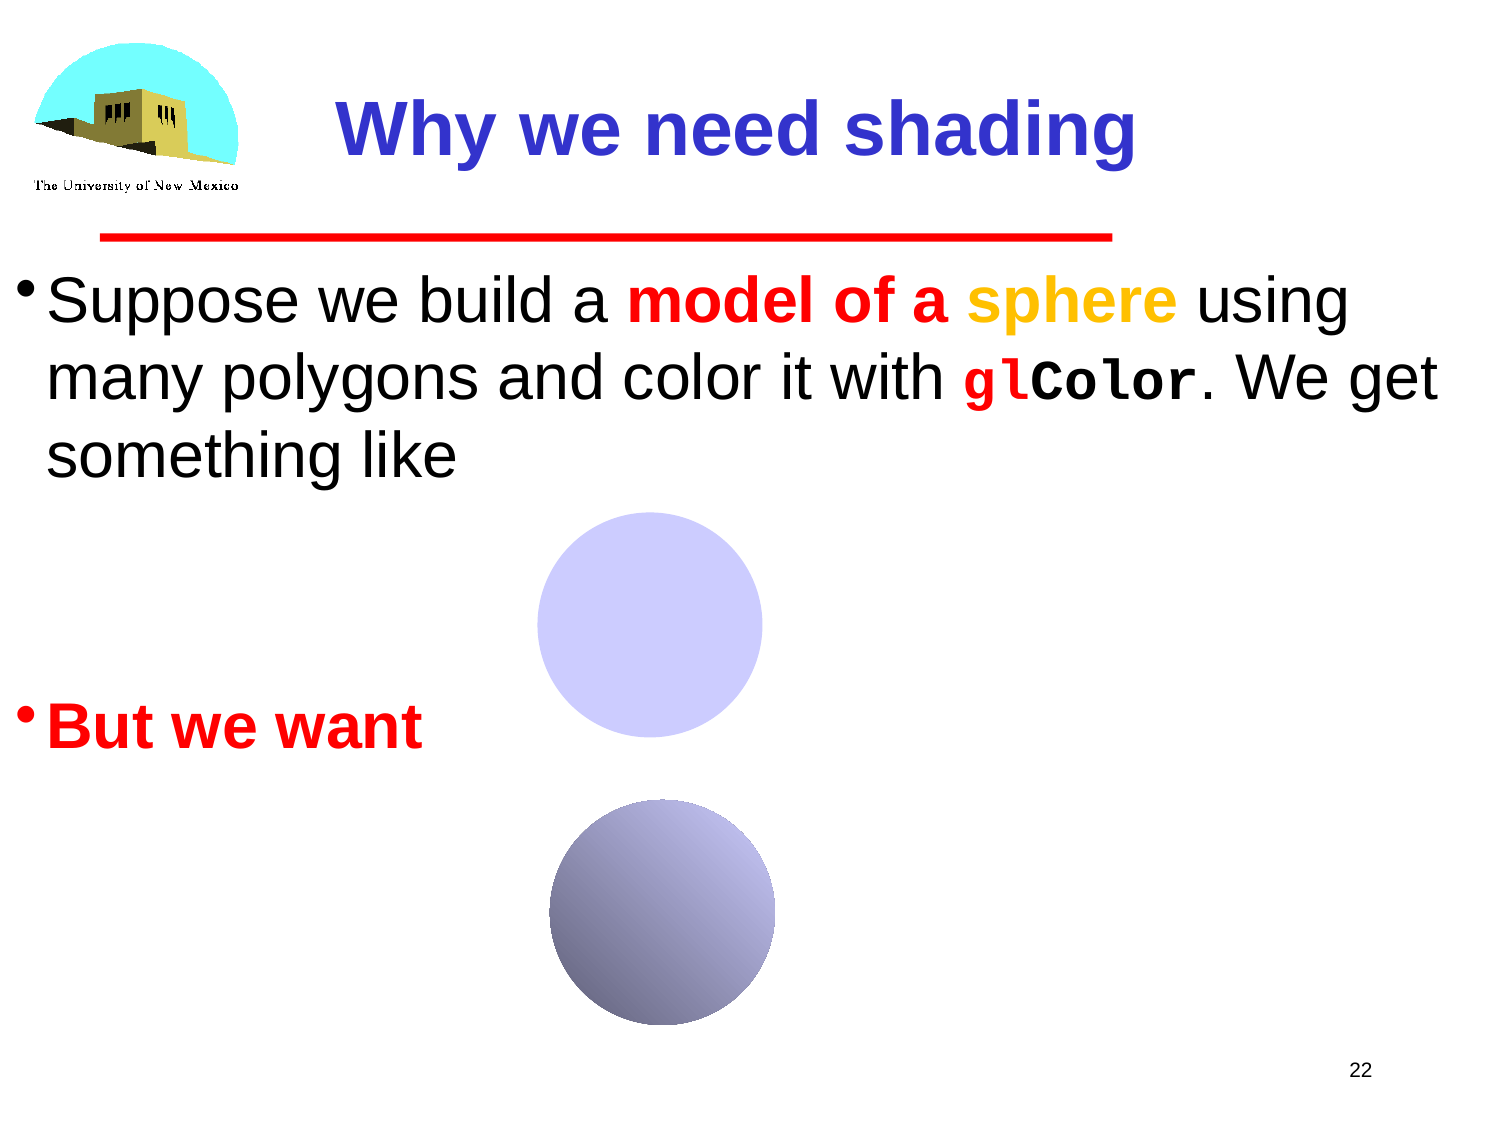

Why we need shading
Suppose we build a model of a sphere using many polygons and color it with glColor. We get something like

But we want

22